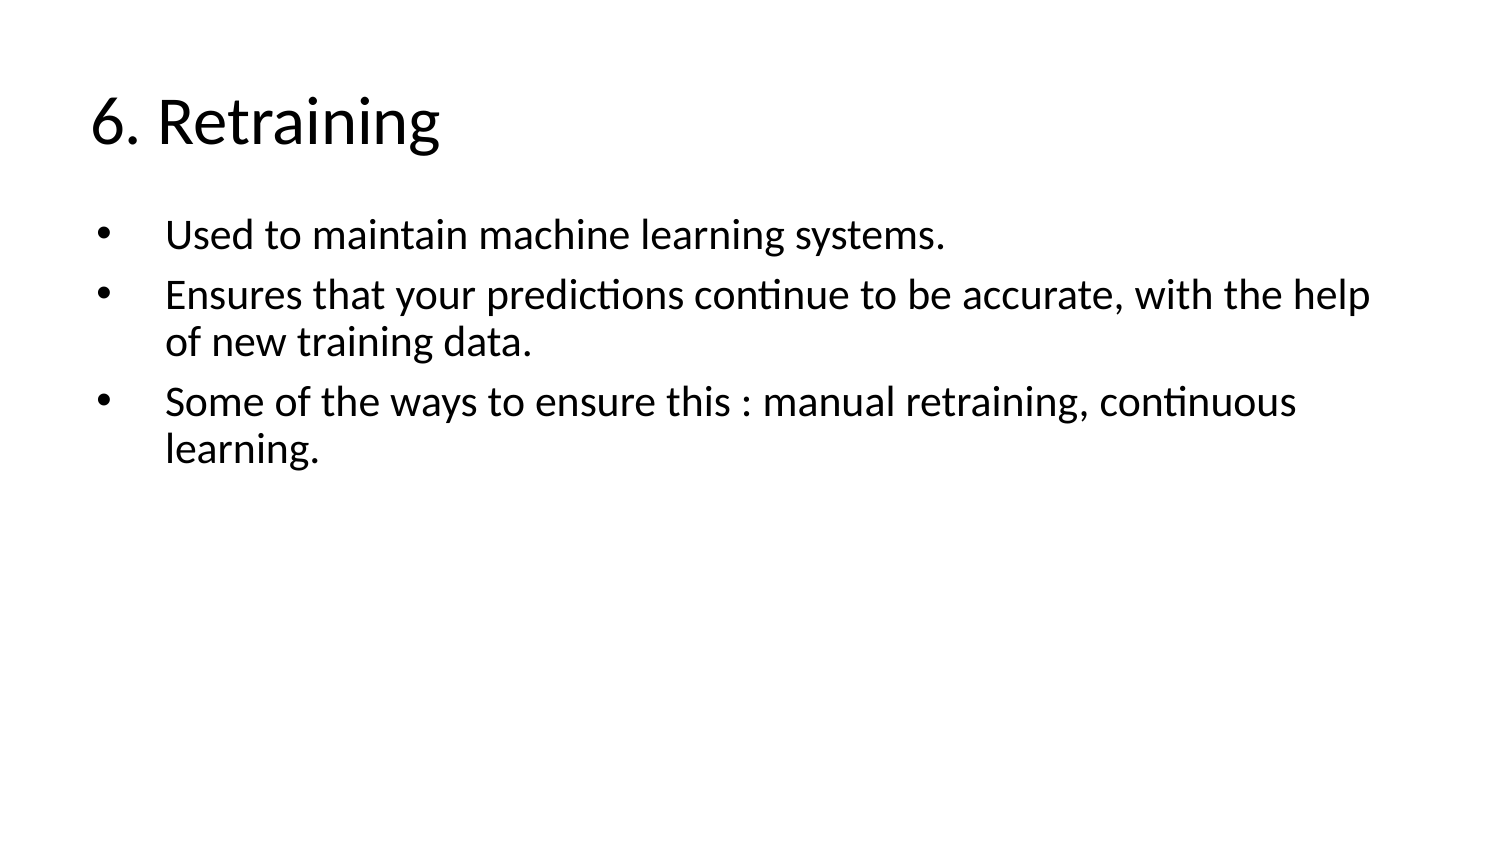

# 6. Retraining
Used to maintain machine learning systems.
Ensures that your predictions continue to be accurate, with the help of new training data.
Some of the ways to ensure this : manual retraining, continuous learning.